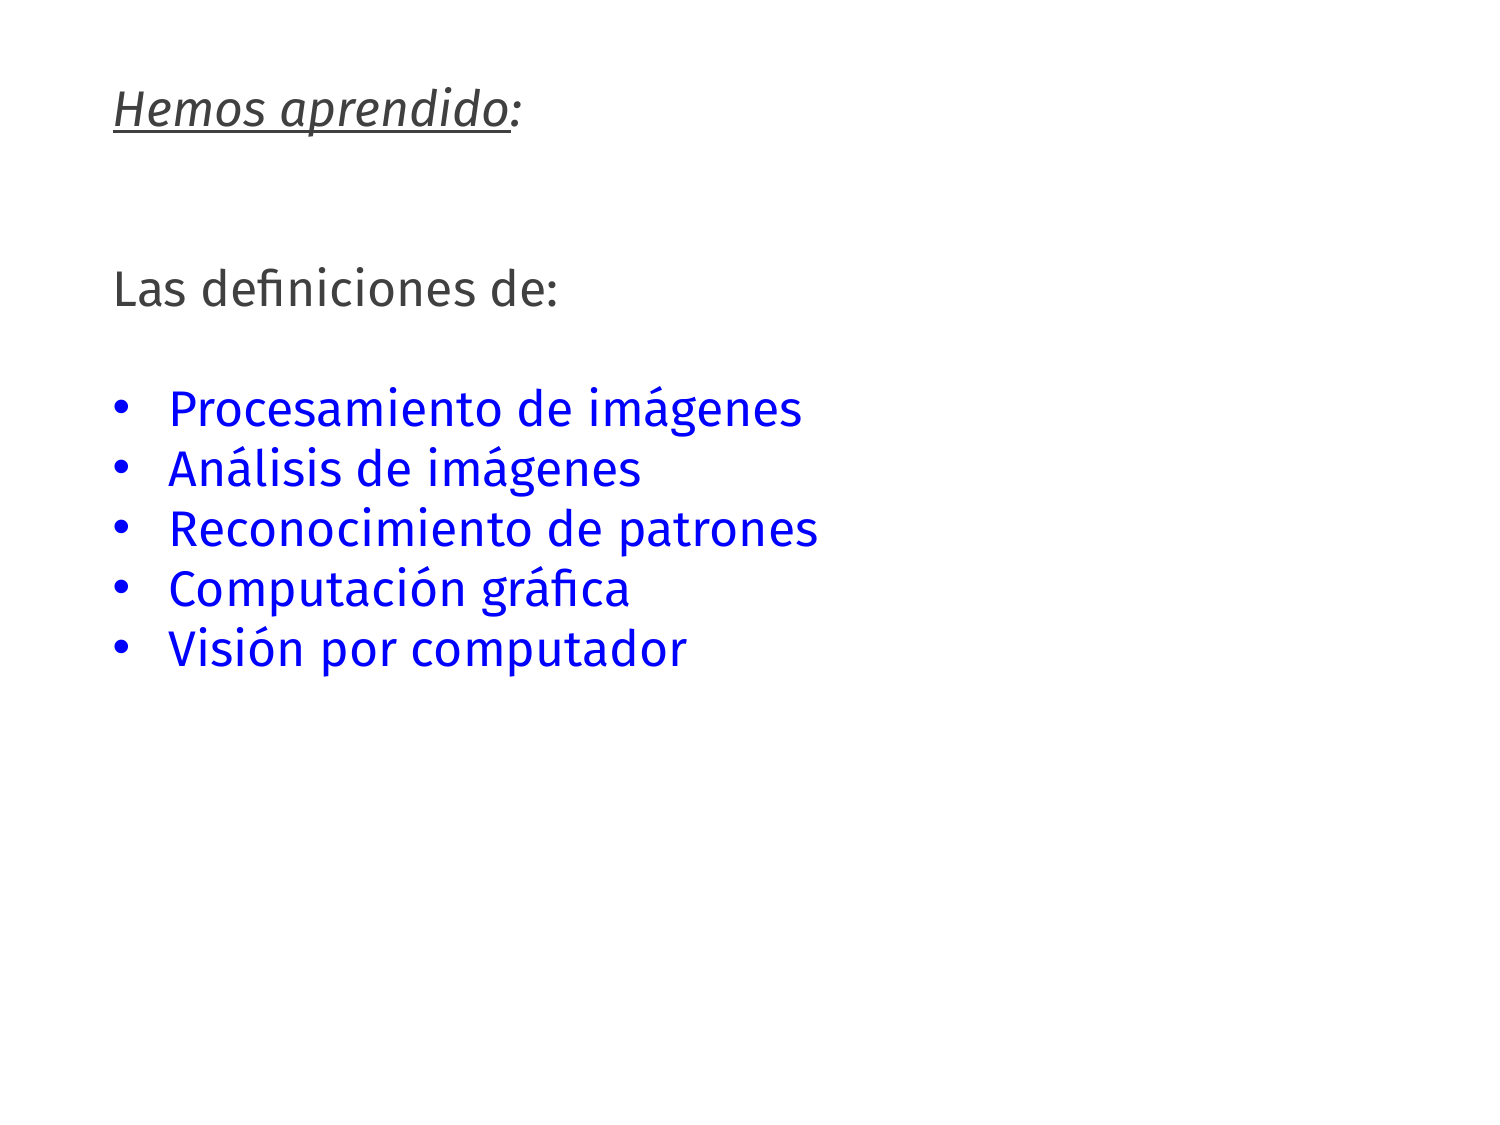

Hemos aprendido:

Las definiciones de:

Procesamiento de imágenes
Análisis de imágenes
Reconocimiento de patrones
Computación gráfica
Visión por computador